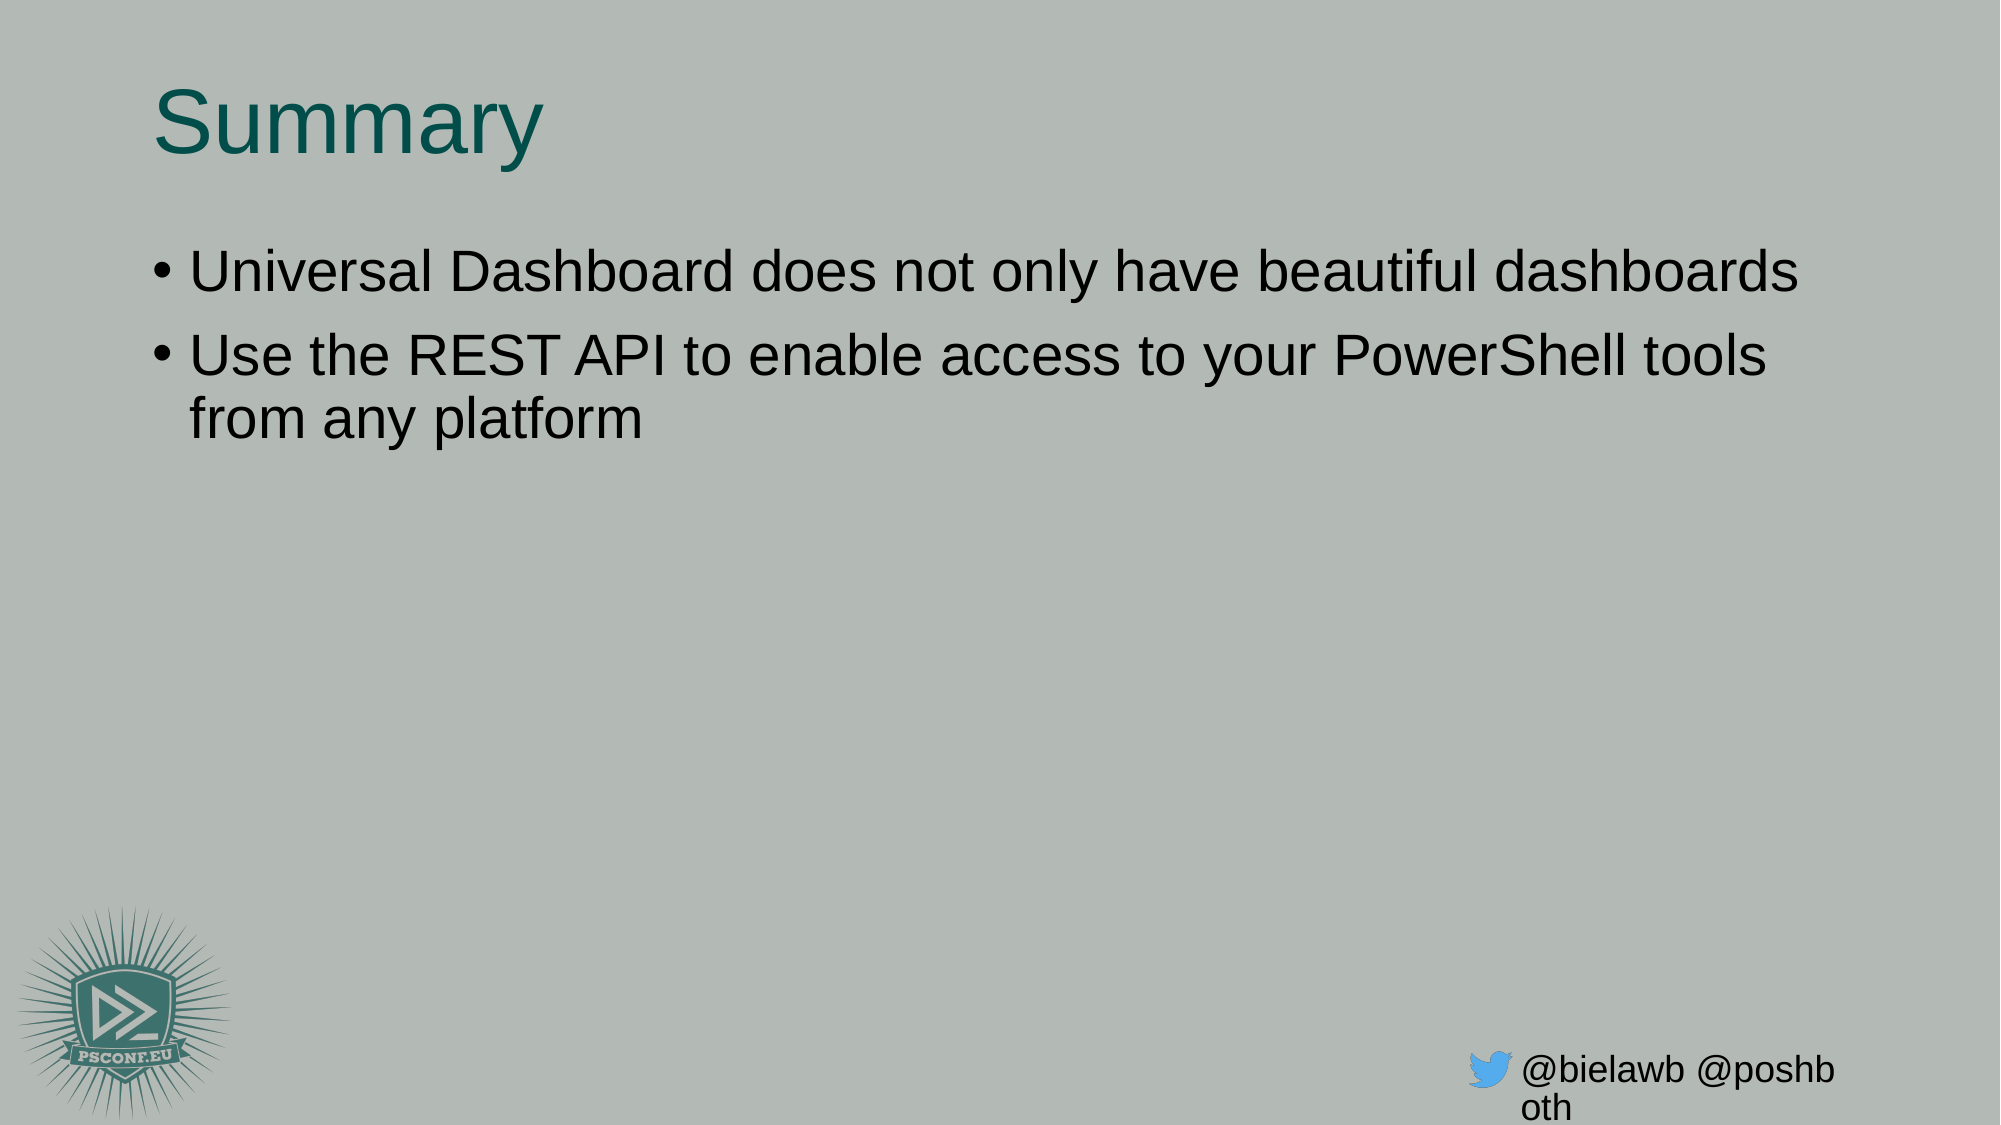

# Summary
Universal Dashboard does not only have beautiful dashboards
Use the REST API to enable access to your PowerShell tools from any platform

@bielawb @poshboth